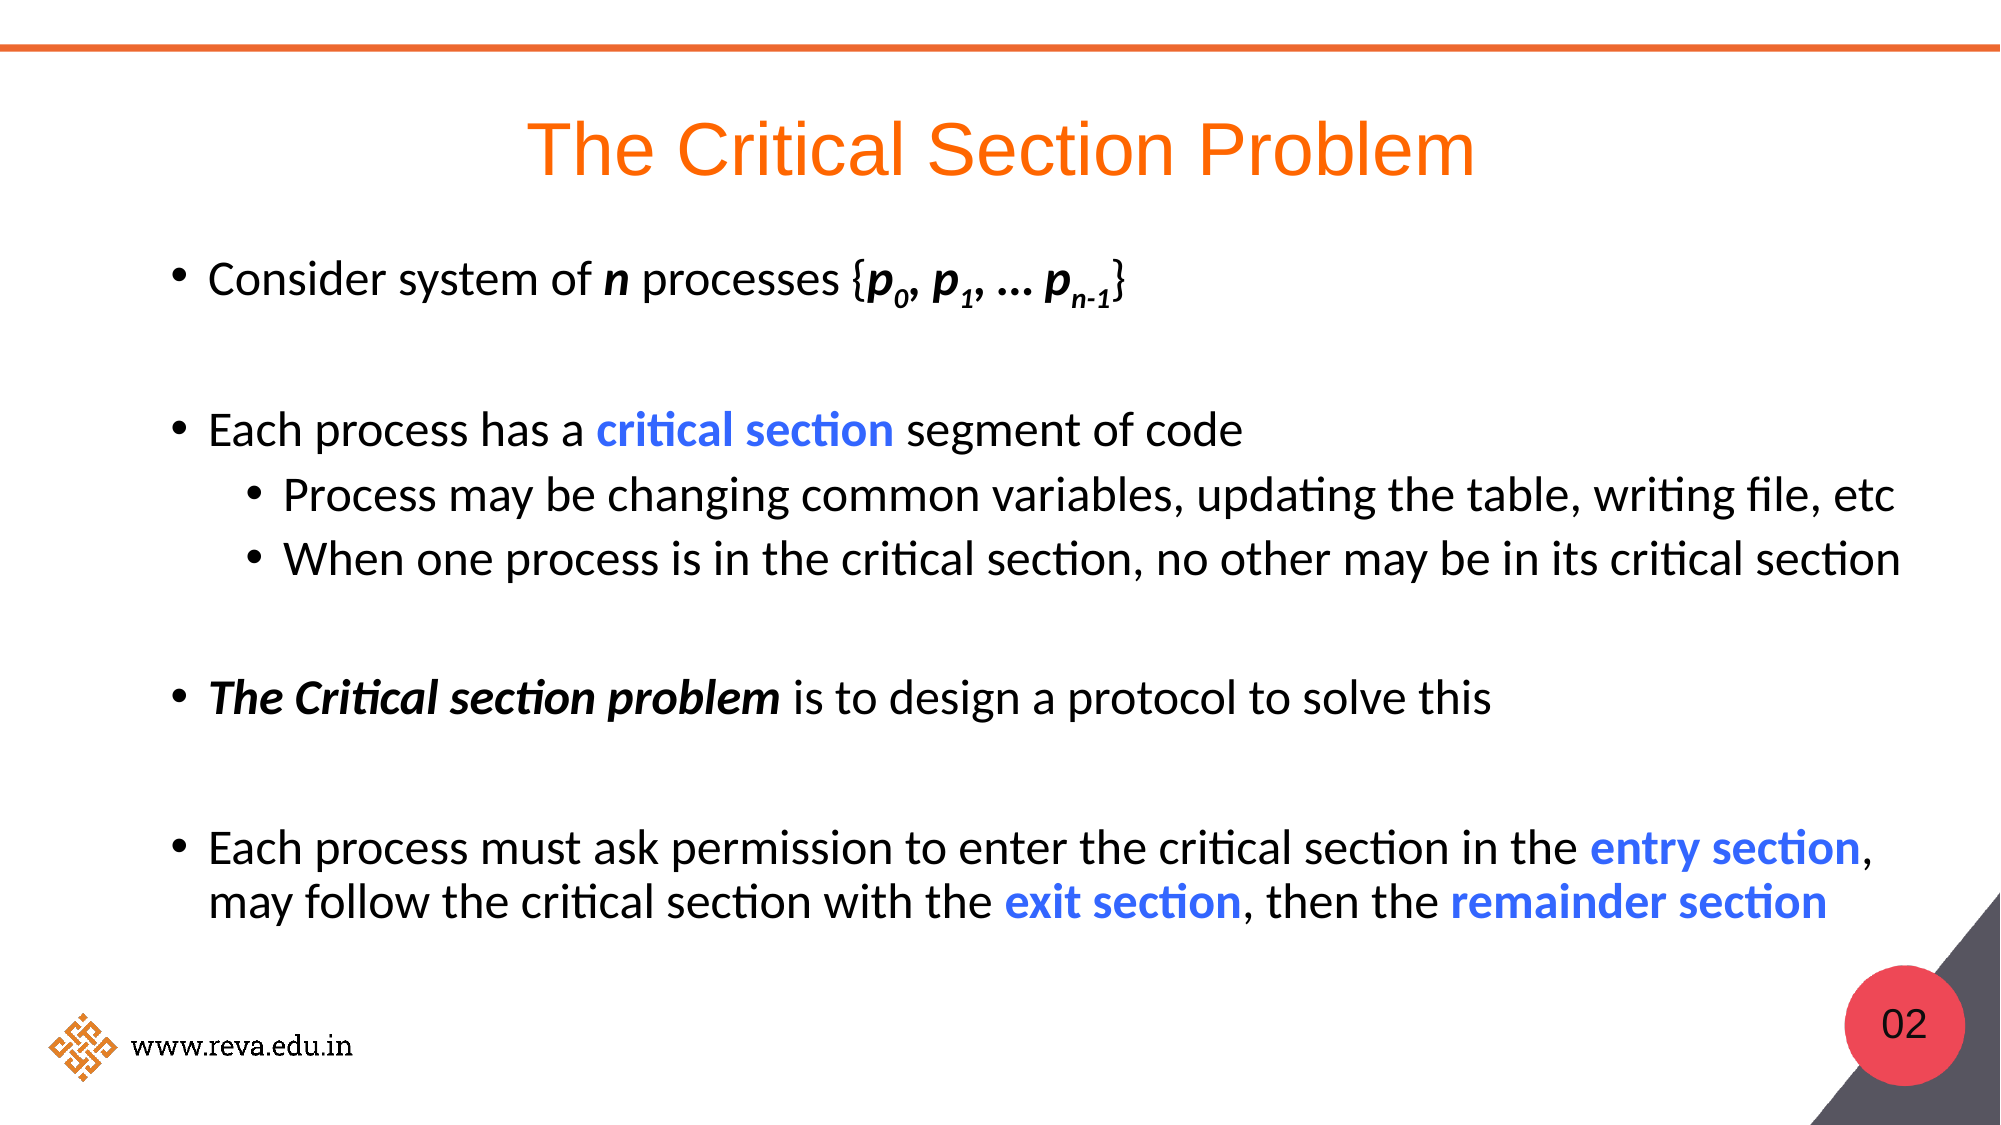

# The Critical Section Problem
Consider system of n processes {p0, p1, … pn-1}

Each process has a critical section segment of code
Process may be changing common variables, updating the table, writing file, etc
When one process is in the critical section, no other may be in its critical section

The Critical section problem is to design a protocol to solve this

Each process must ask permission to enter the critical section in the entry section, may follow the critical section with the exit section, then the remainder section

02